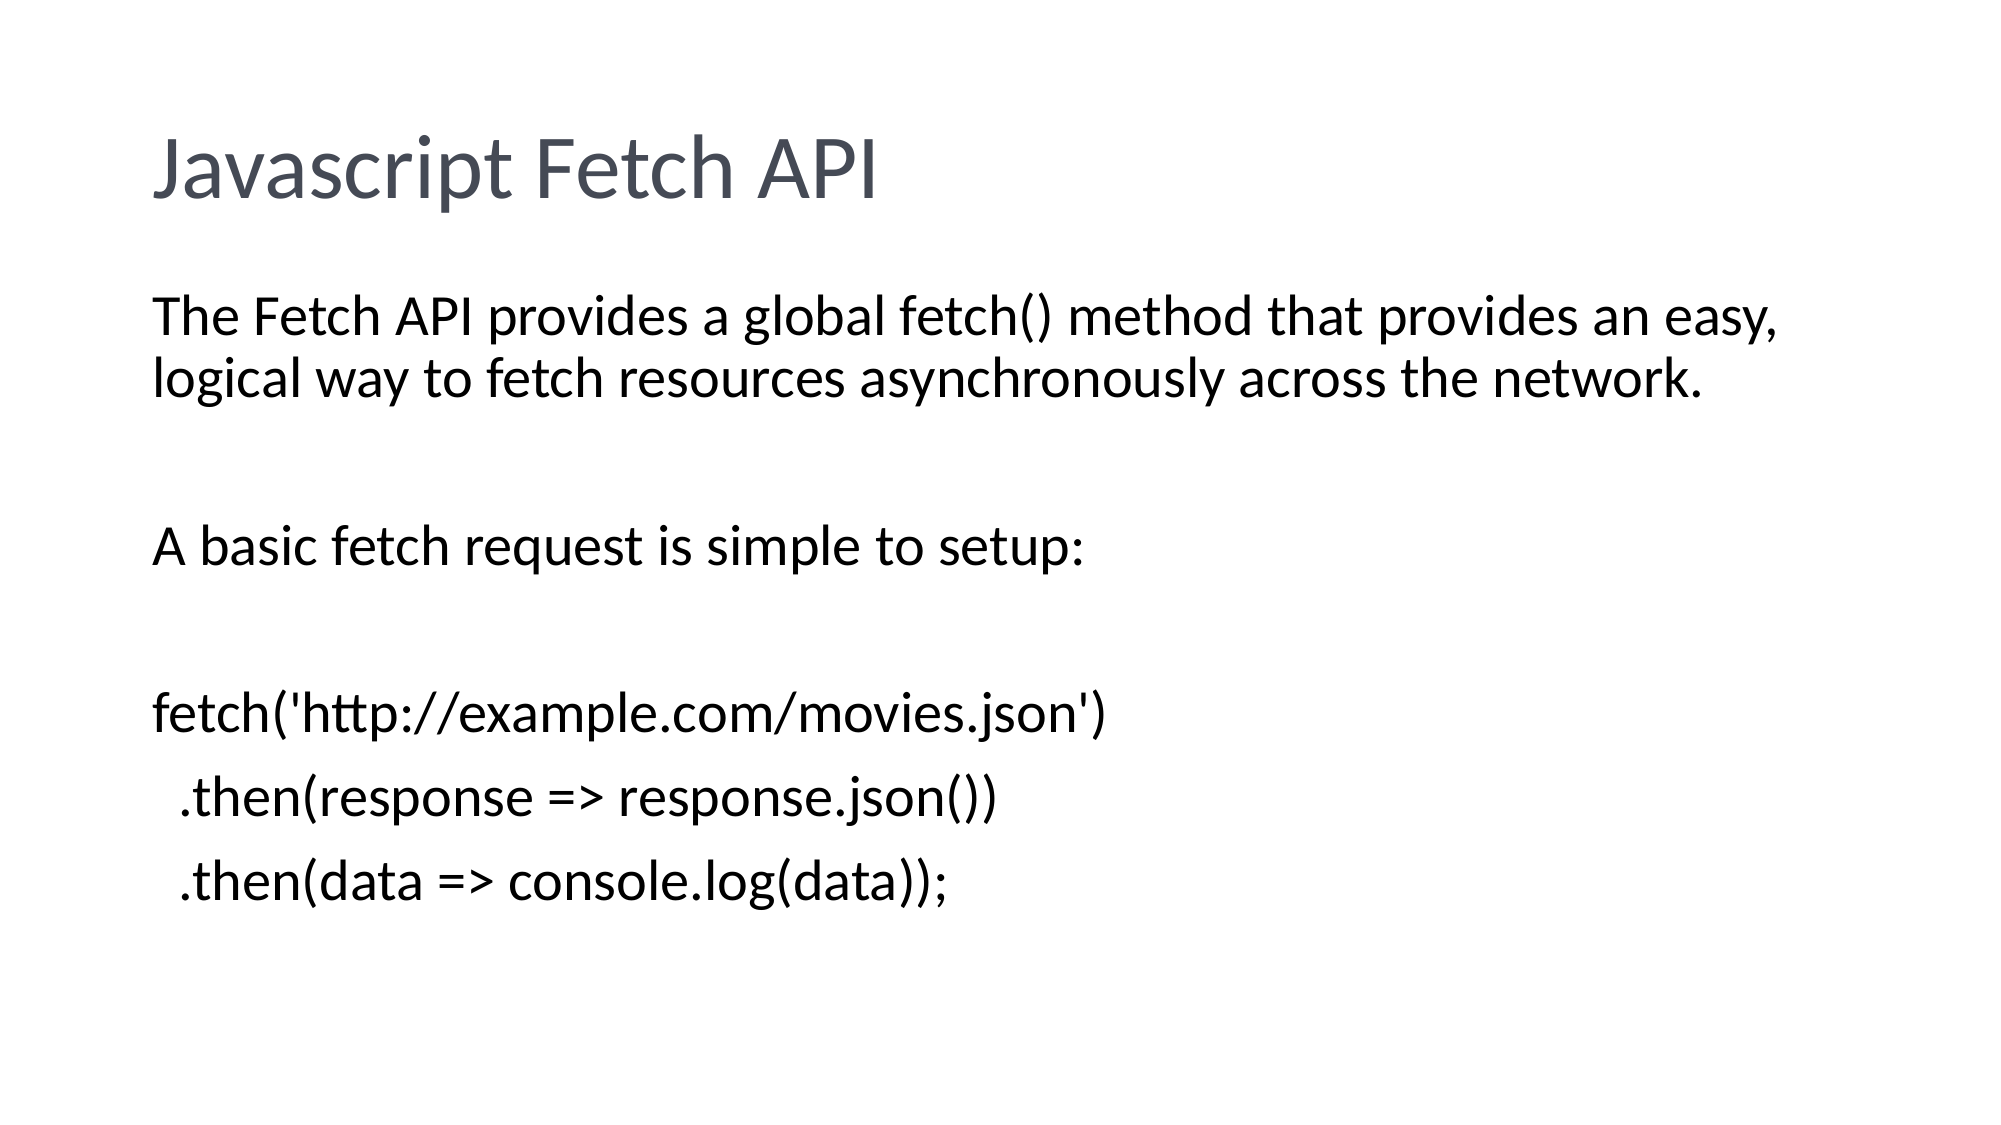

# Javascript Fetch API
The Fetch API provides a global fetch() method that provides an easy, logical way to fetch resources asynchronously across the network.

A basic fetch request is simple to setup:

fetch('http://example.com/movies.json')
  .then(response => response.json())
  .then(data => console.log(data));